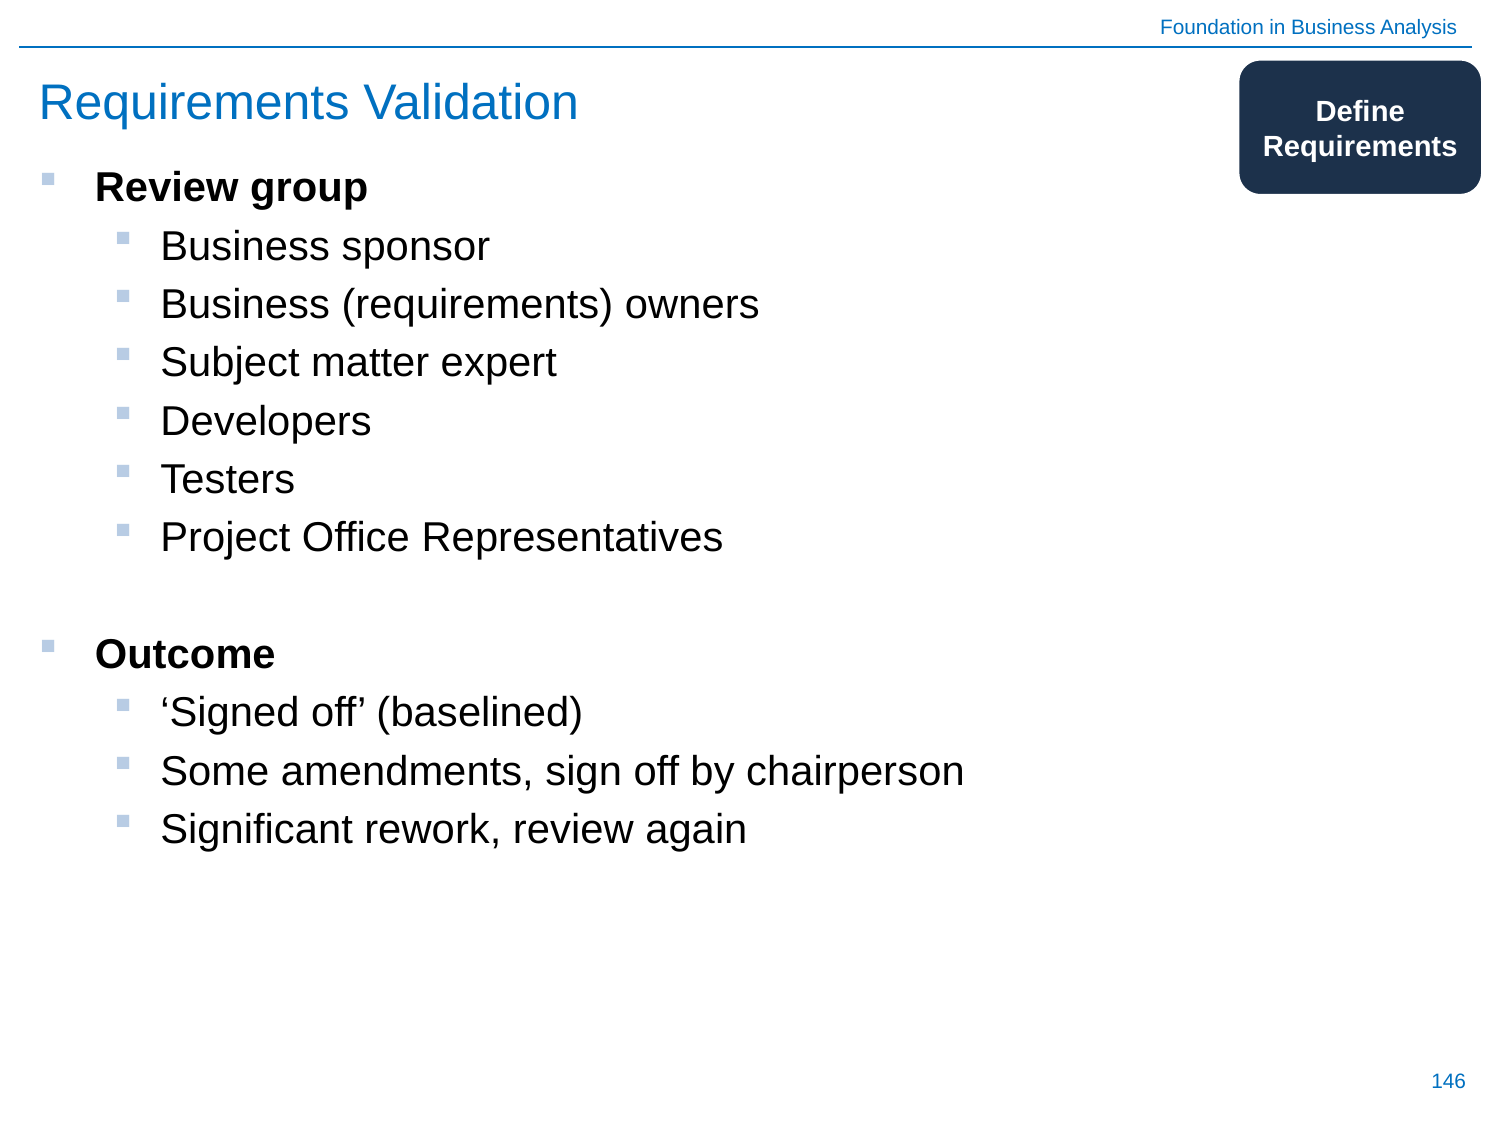

# Requirements Validation
Define Requirements
Review group
Business sponsor
Business (requirements) owners
Subject matter expert
Developers
Testers
Project Office Representatives

Outcome
‘Signed off’ (baselined)
Some amendments, sign off by chairperson
Significant rework, review again